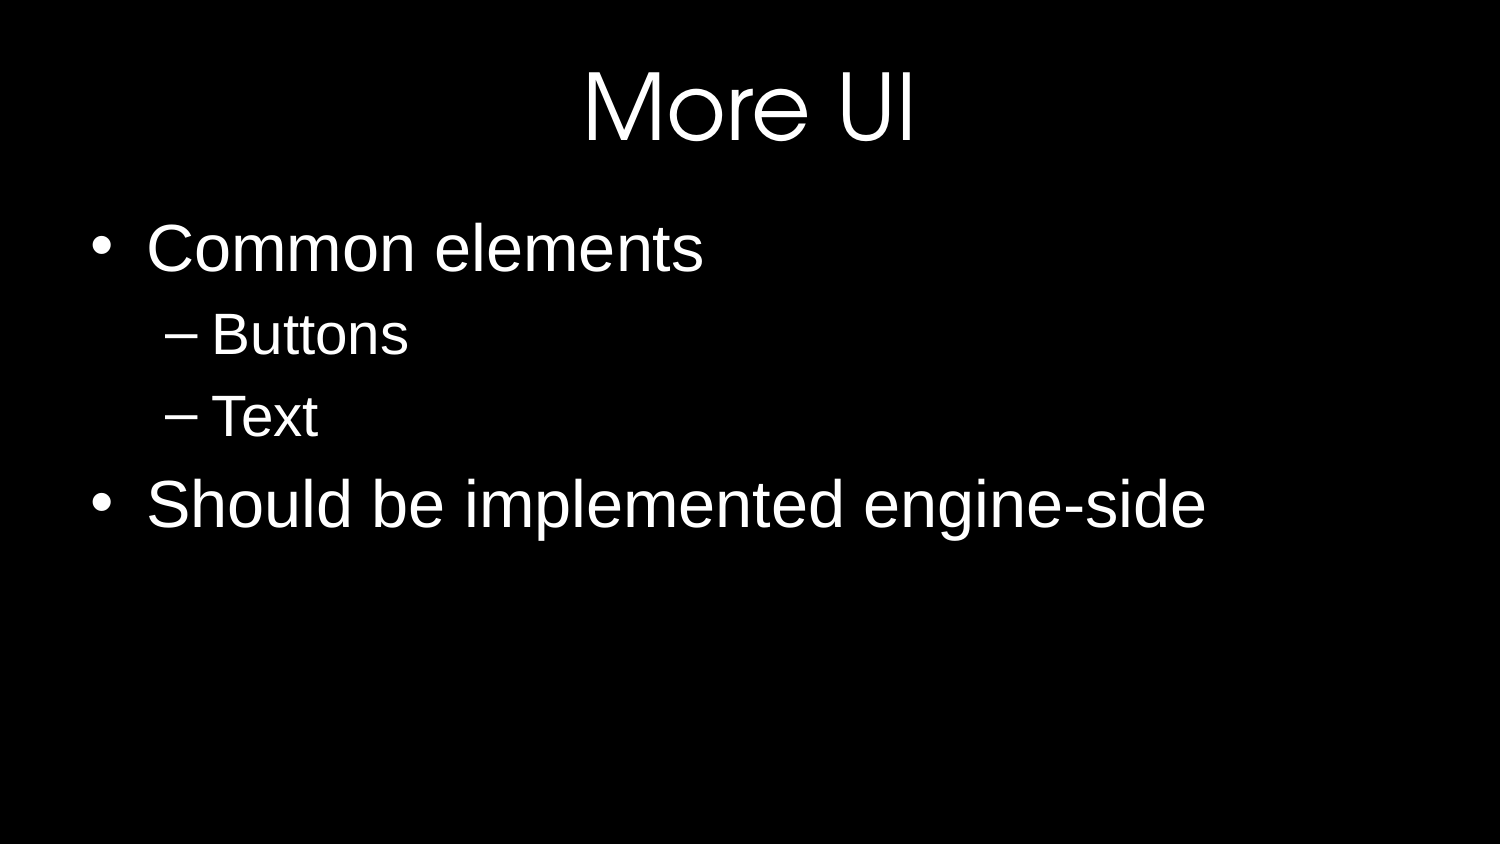

# More UI
Common elements
Buttons
Text
Should be implemented engine-side